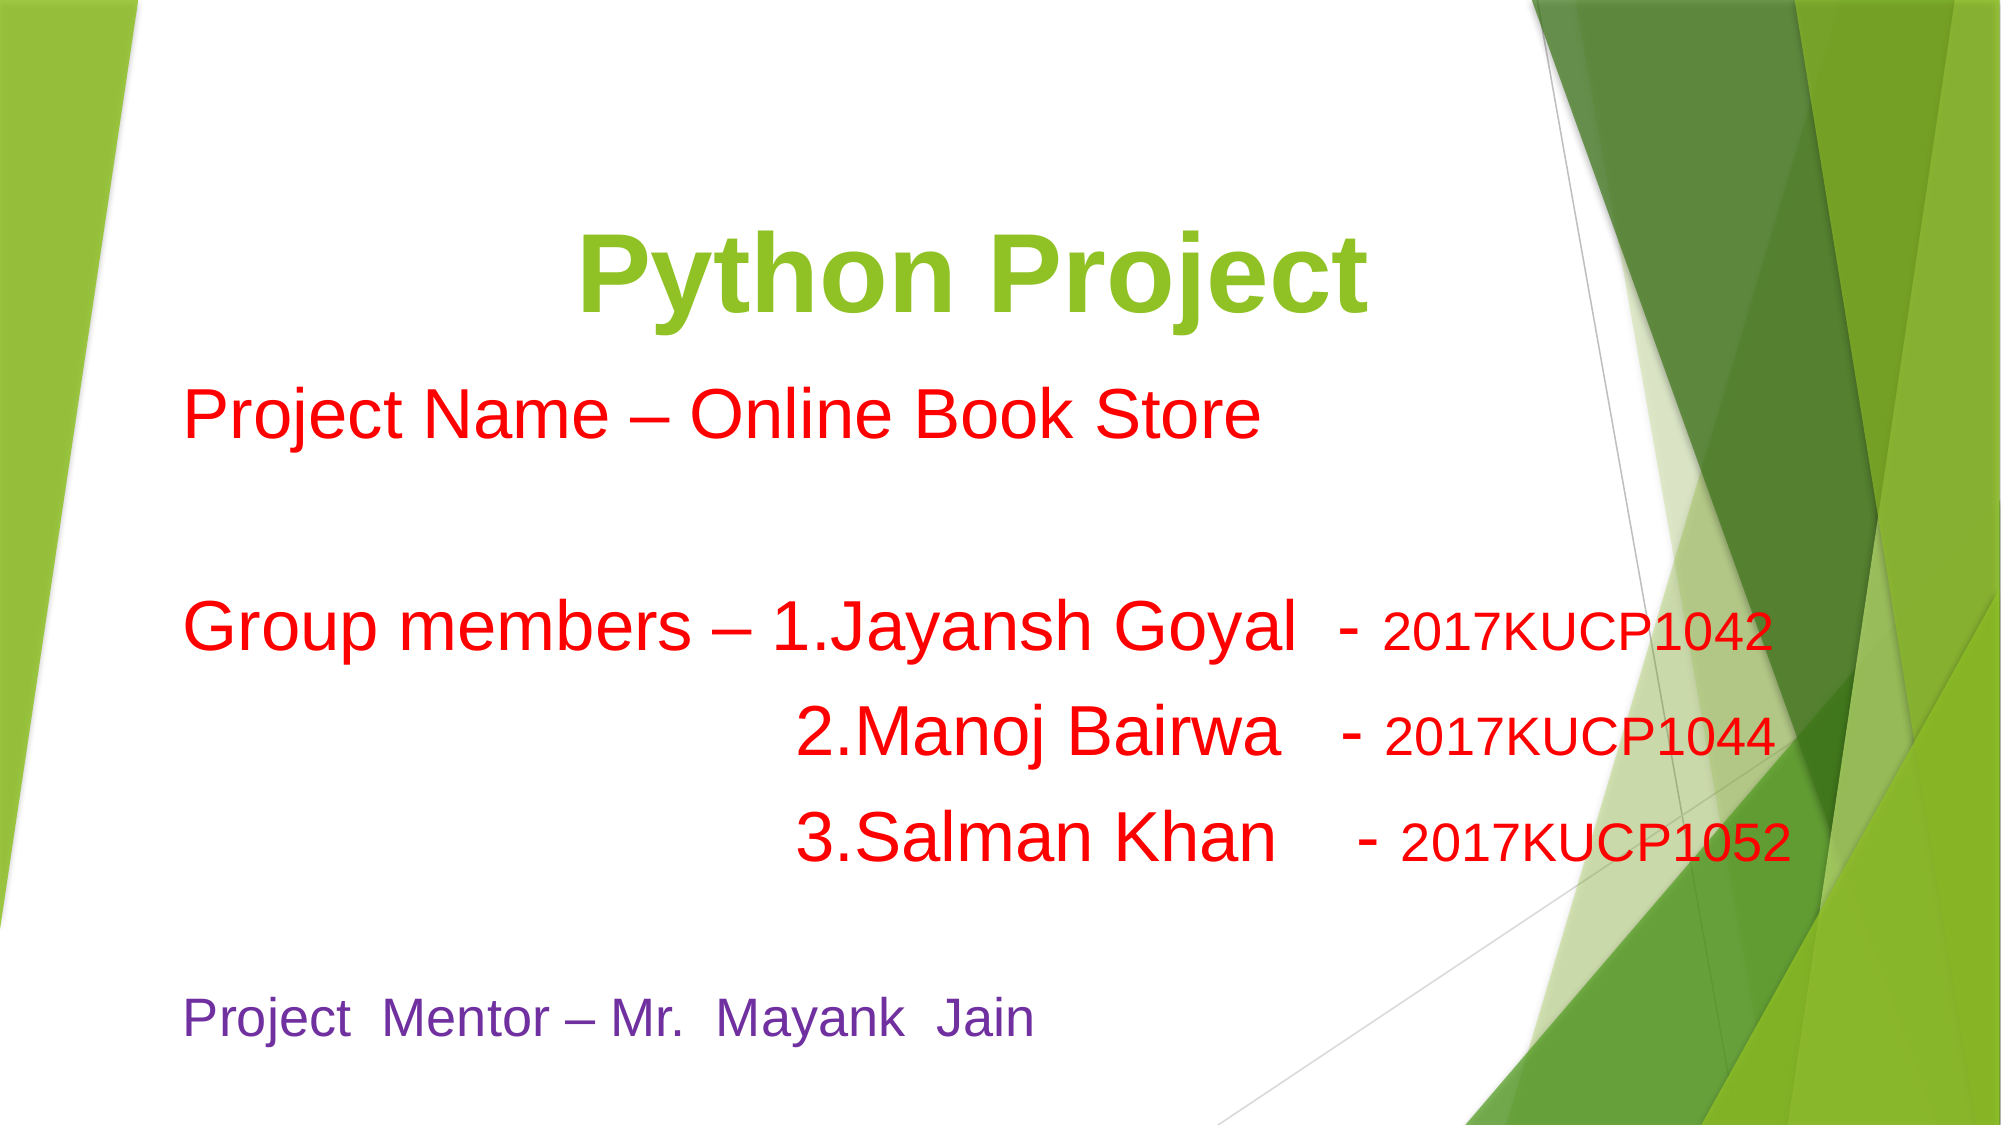

# Python Project
Project Name – Online Book Store

Group members – 1.Jayansh Goyal  - 2017KUCP1042
                               2.Manoj Bairwa   - 2017KUCP1044
                               3.Salman Khan    - 2017KUCP1052

Project  Mentor – Mr.  Mayank  Jain